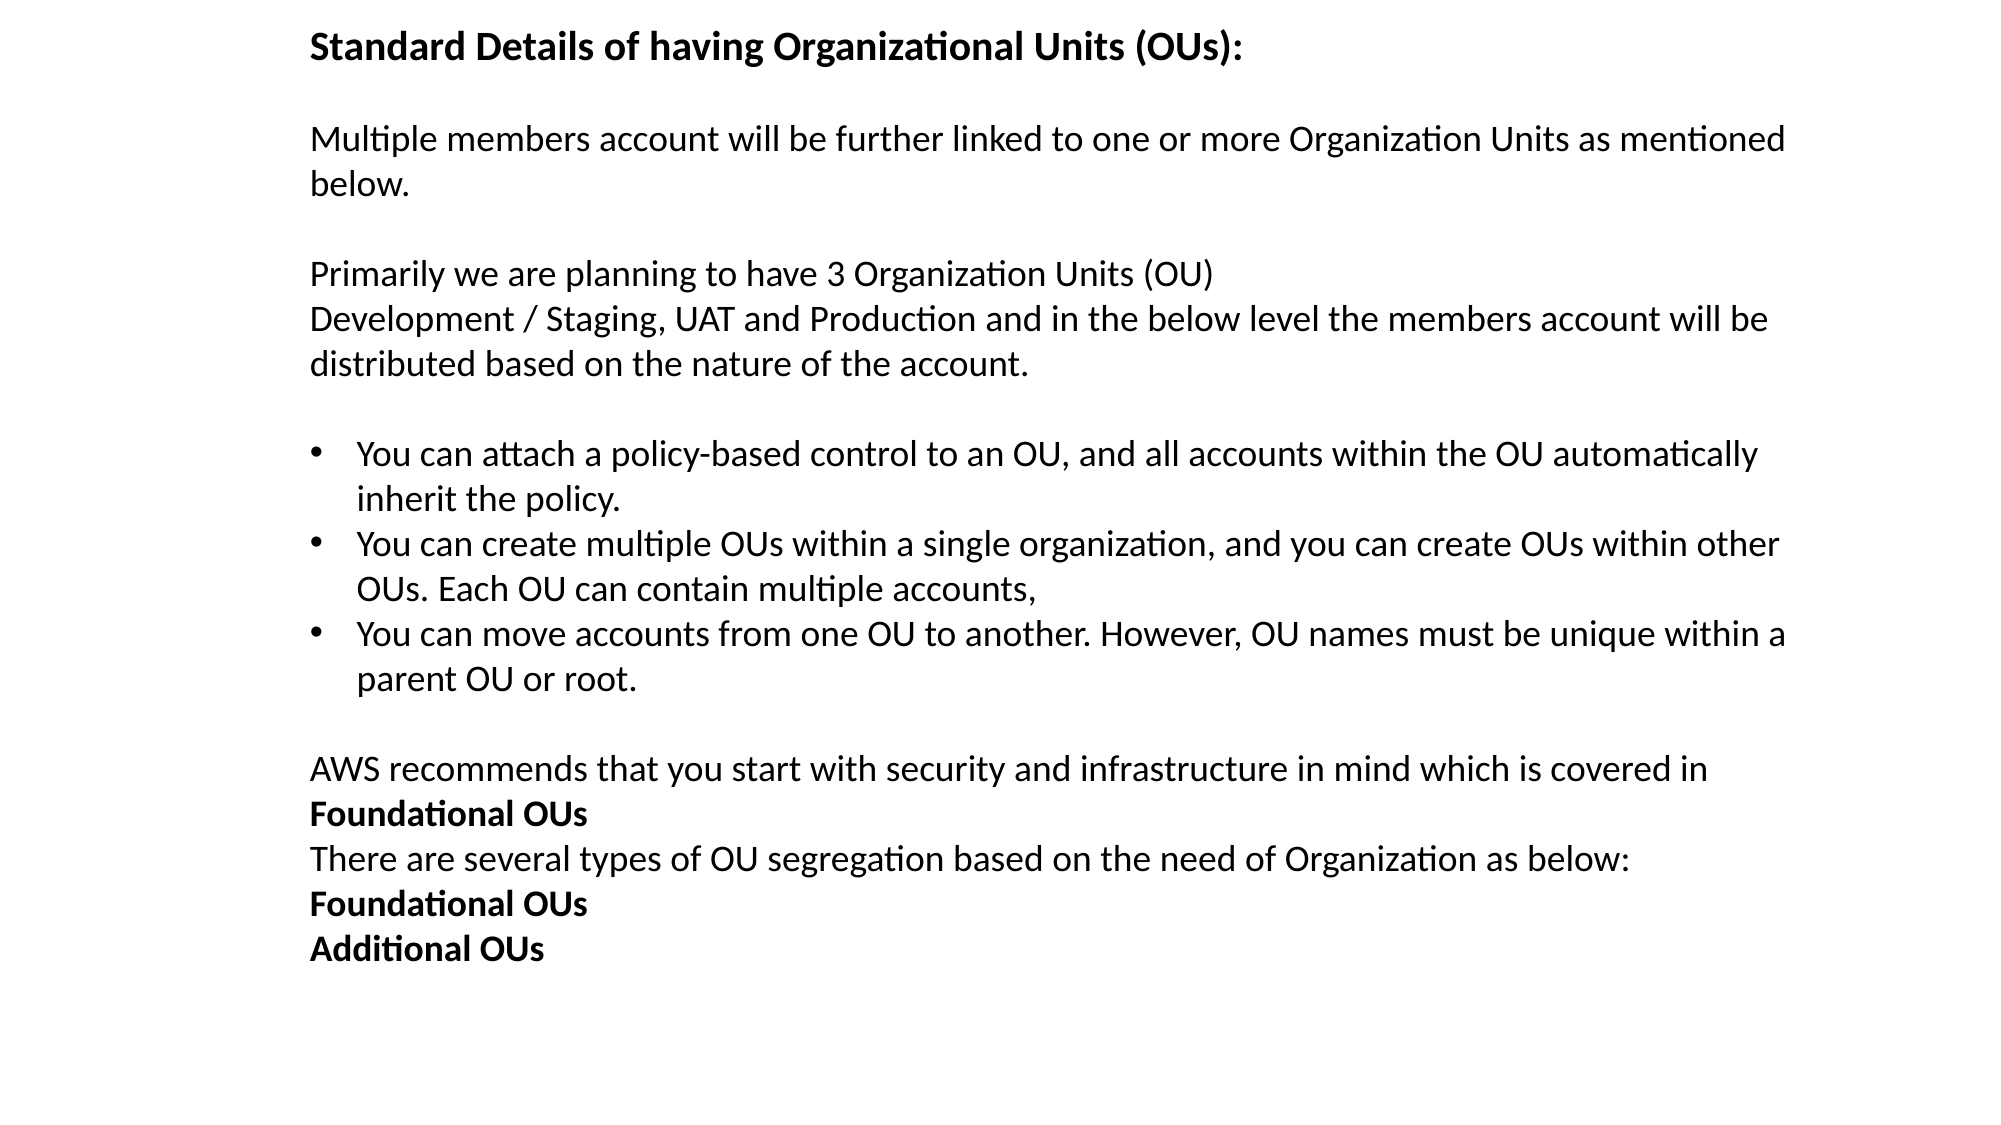

Standard Details of having Organizational Units (OUs):

Multiple members account will be further linked to one or more Organization Units as mentioned below.

Primarily we are planning to have 3 Organization Units (OU)
Development / Staging, UAT and Production and in the below level the members account will be distributed based on the nature of the account.

You can attach a policy-based control to an OU, and all accounts within the OU automatically inherit the policy.
You can create multiple OUs within a single organization, and you can create OUs within other OUs. Each OU can contain multiple accounts,
You can move accounts from one OU to another. However, OU names must be unique within a parent OU or root.

AWS recommends that you start with security and infrastructure in mind which is covered in Foundational OUs
There are several types of OU segregation based on the need of Organization as below:
Foundational OUs
Additional OUs